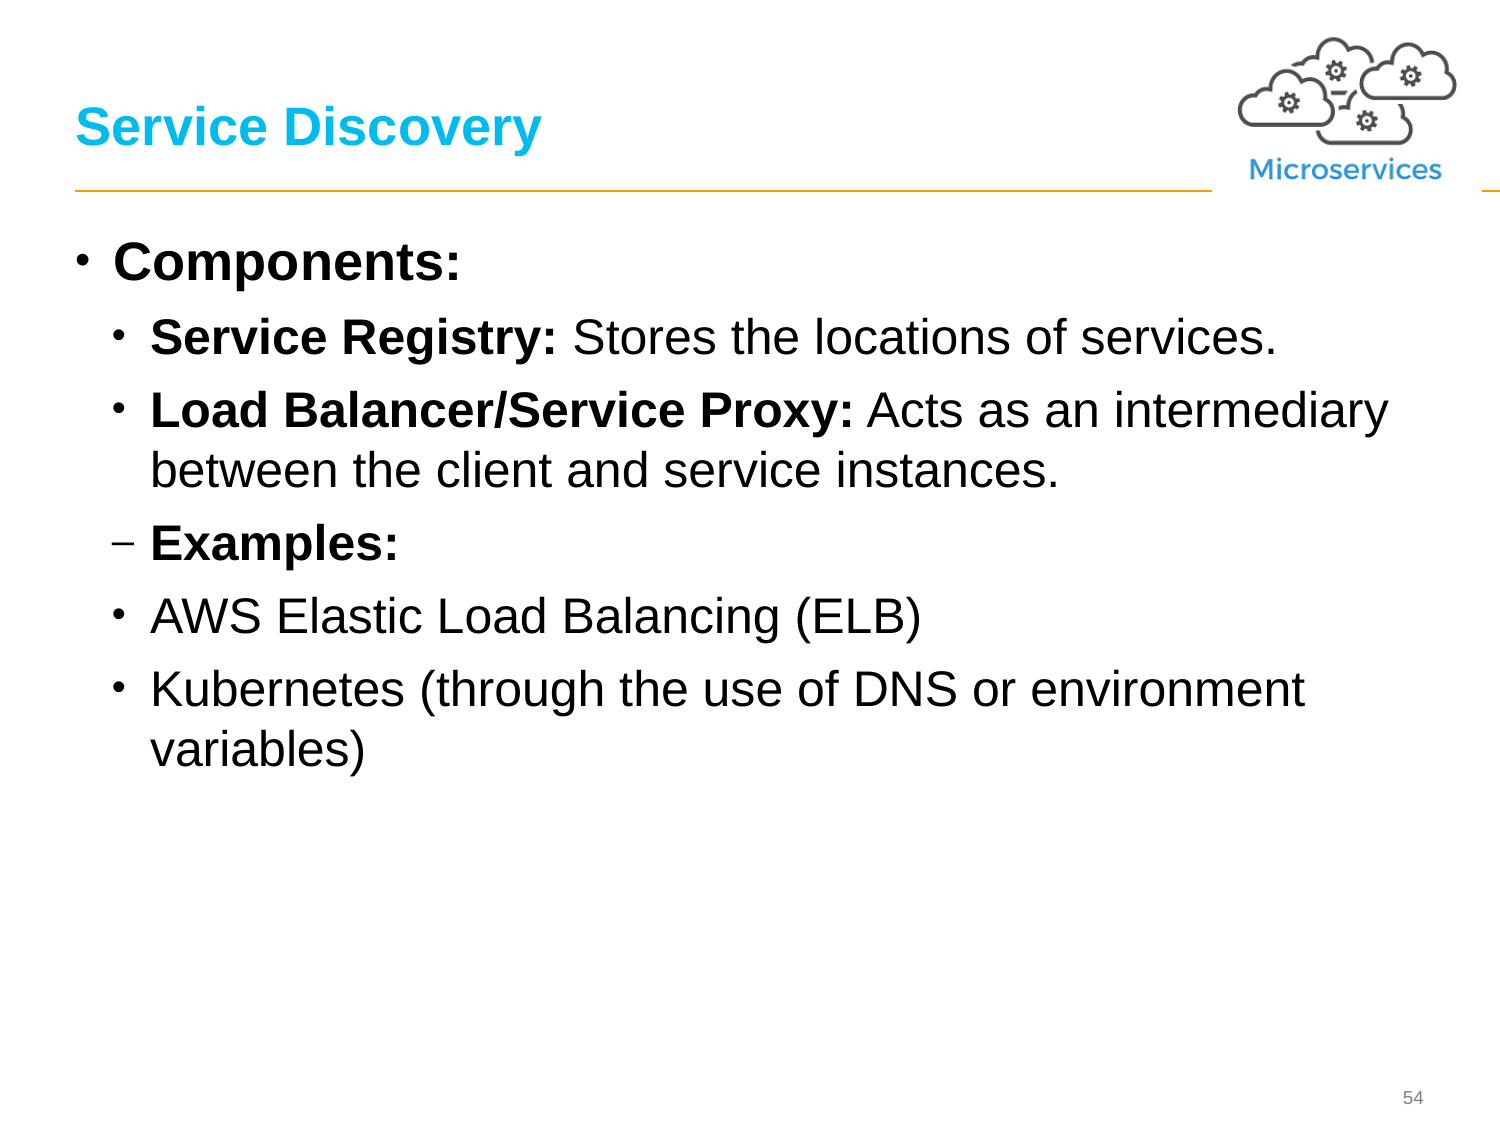

# Service Discovery
Components:
Service Registry: Stores the locations of services.
Load Balancer/Service Proxy: Acts as an intermediary between the client and service instances.
Examples:
AWS Elastic Load Balancing (ELB)
Kubernetes (through the use of DNS or environment variables)